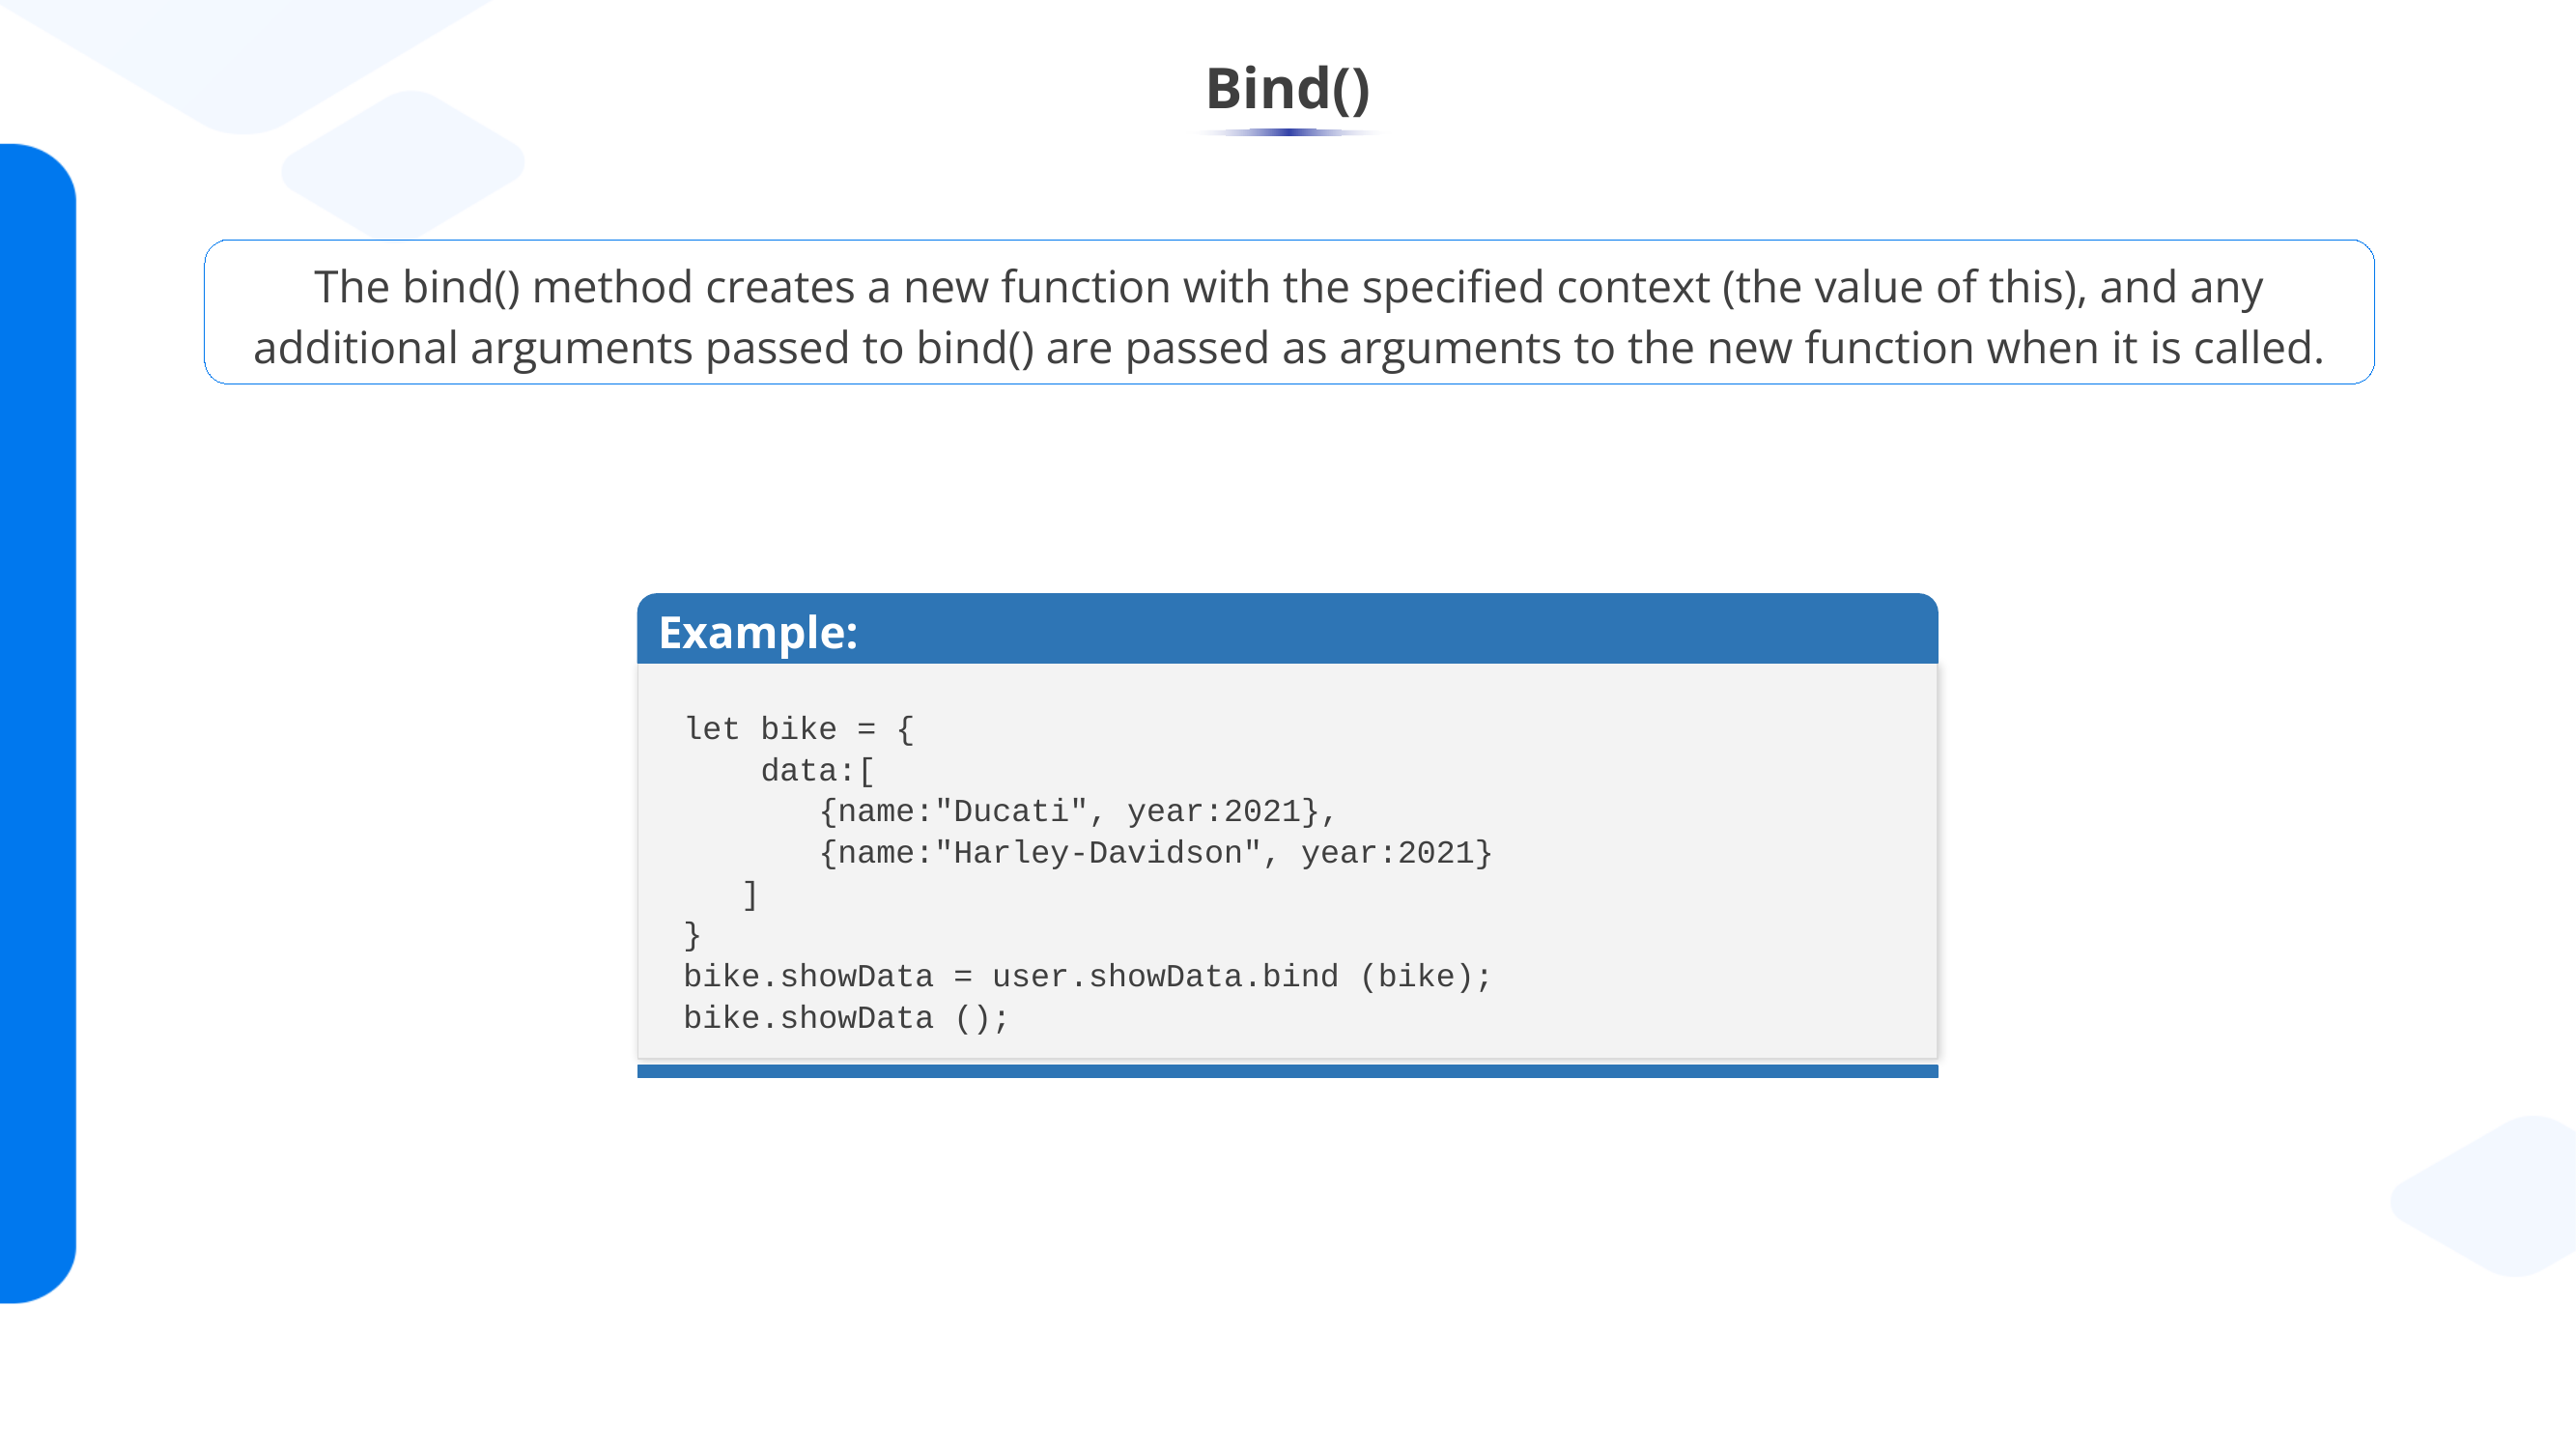

# Bind()

The bind() method creates a new function with the specified context (the value of this), and any additional arguments passed to bind() are passed as arguments to the new function when it is called.
Example:
let bike = {
    data:[
       {name:"Ducati", year:2021},
       {name:"Harley-Davidson", year:2021}
   ]
}
bike.showData = user.showData.bind (bike);
bike.showData ();